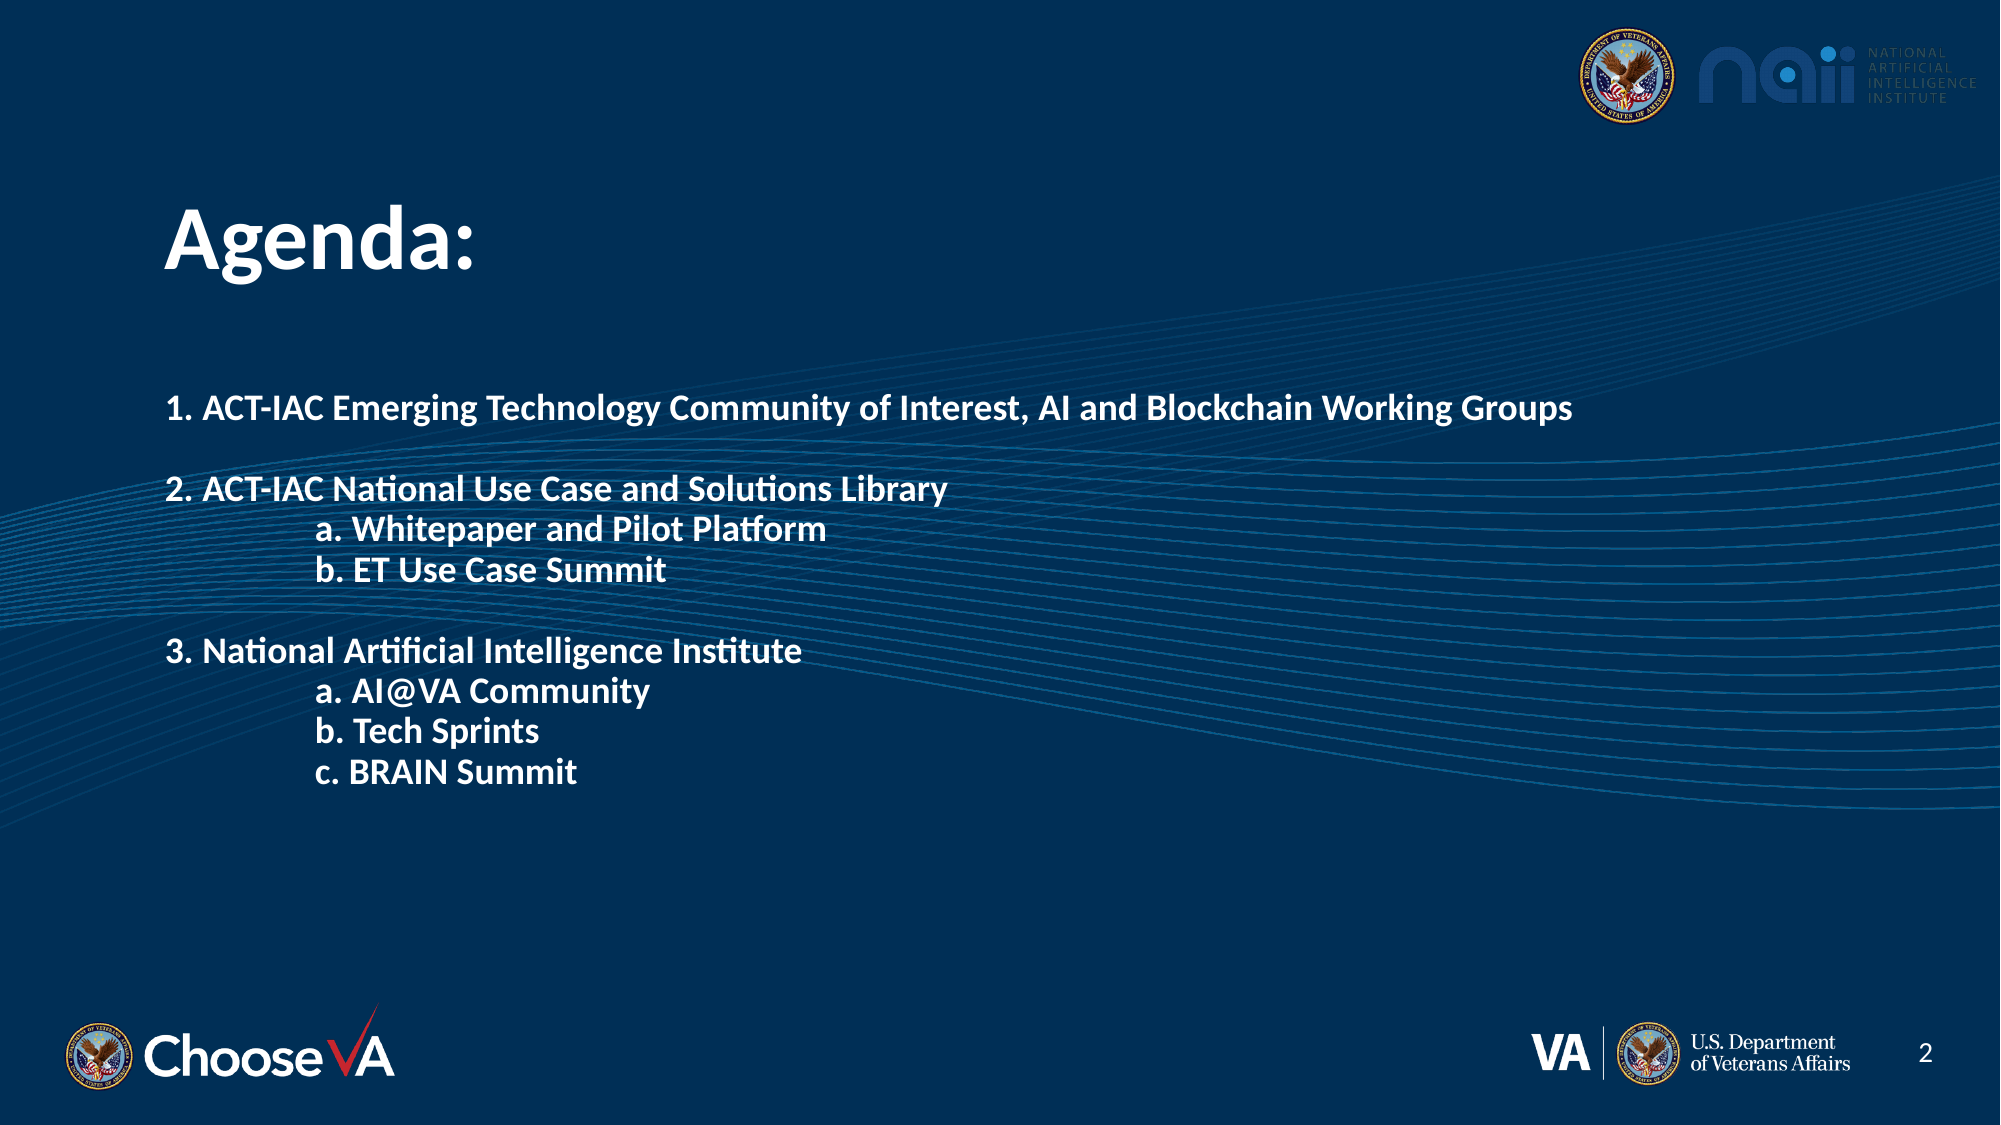

# Agenda: 1. ACT-IAC Emerging Technology Community of Interest, AI and Blockchain Working Groups 2. ACT-IAC National Use Case and Solutions Library a. Whitepaper and Pilot Platform b. ET Use Case Summit 3. National Artificial Intelligence Institute a. AI@VA Community b. Tech Sprints c. BRAIN Summit